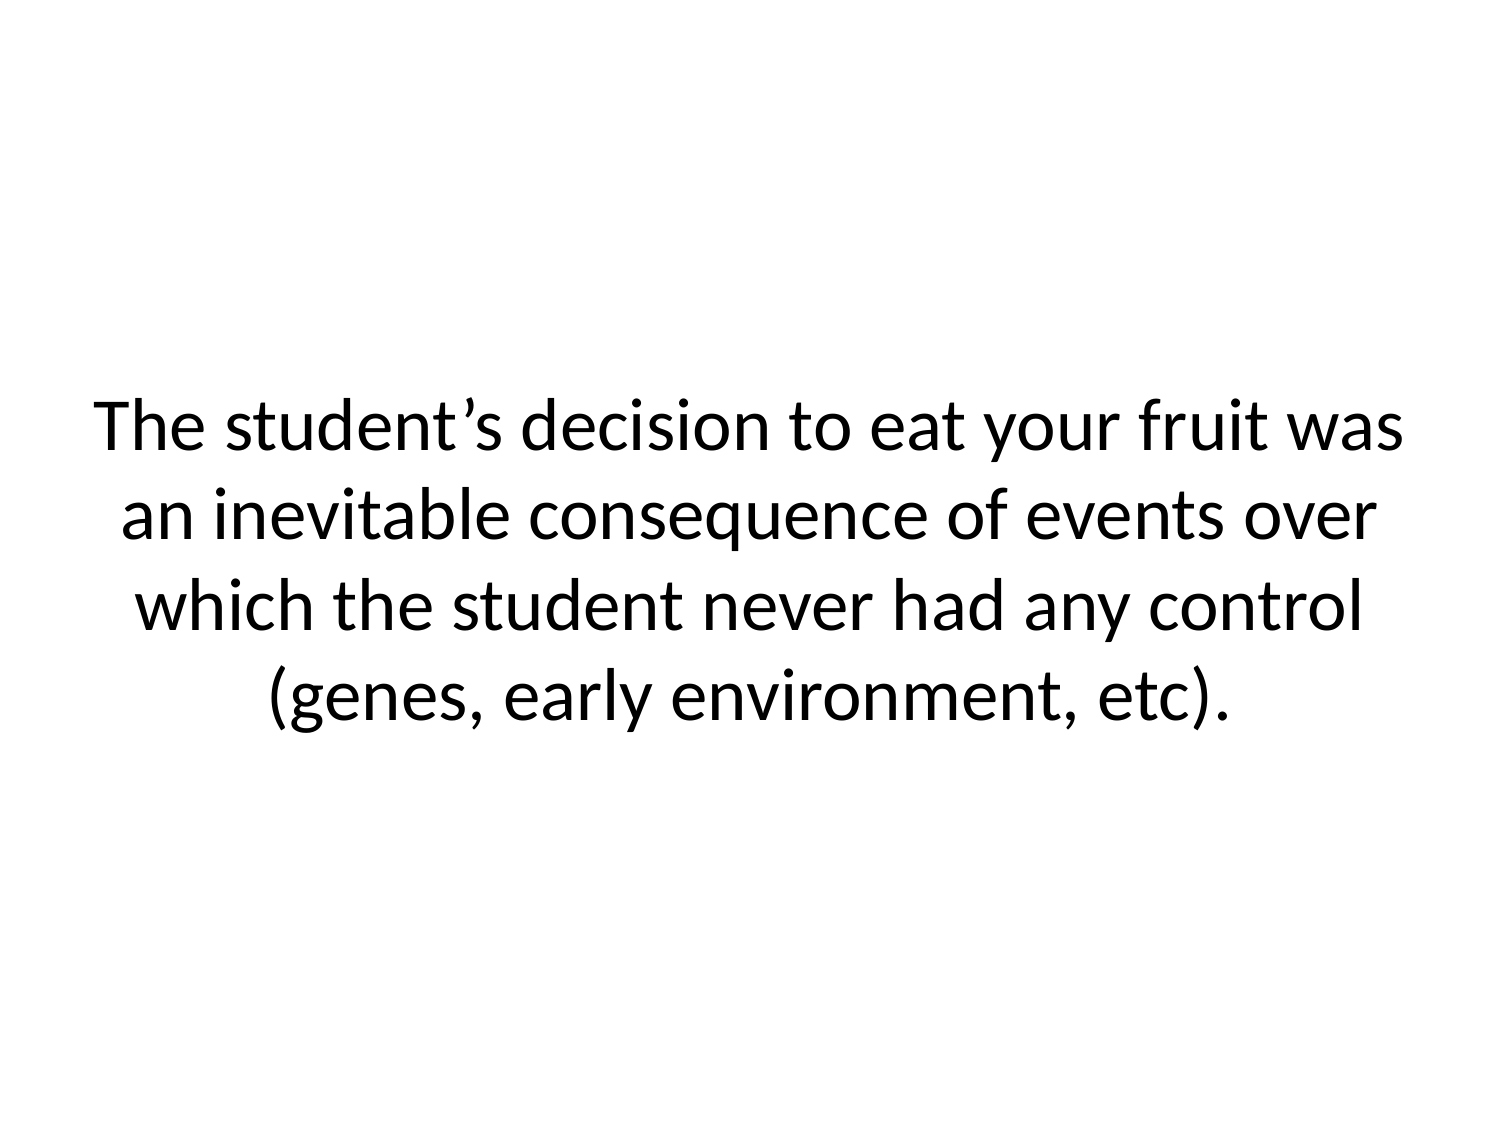

The student’s decision to eat your fruit was an inevitable consequence of events over which the student never had any control (genes, early environment, etc).